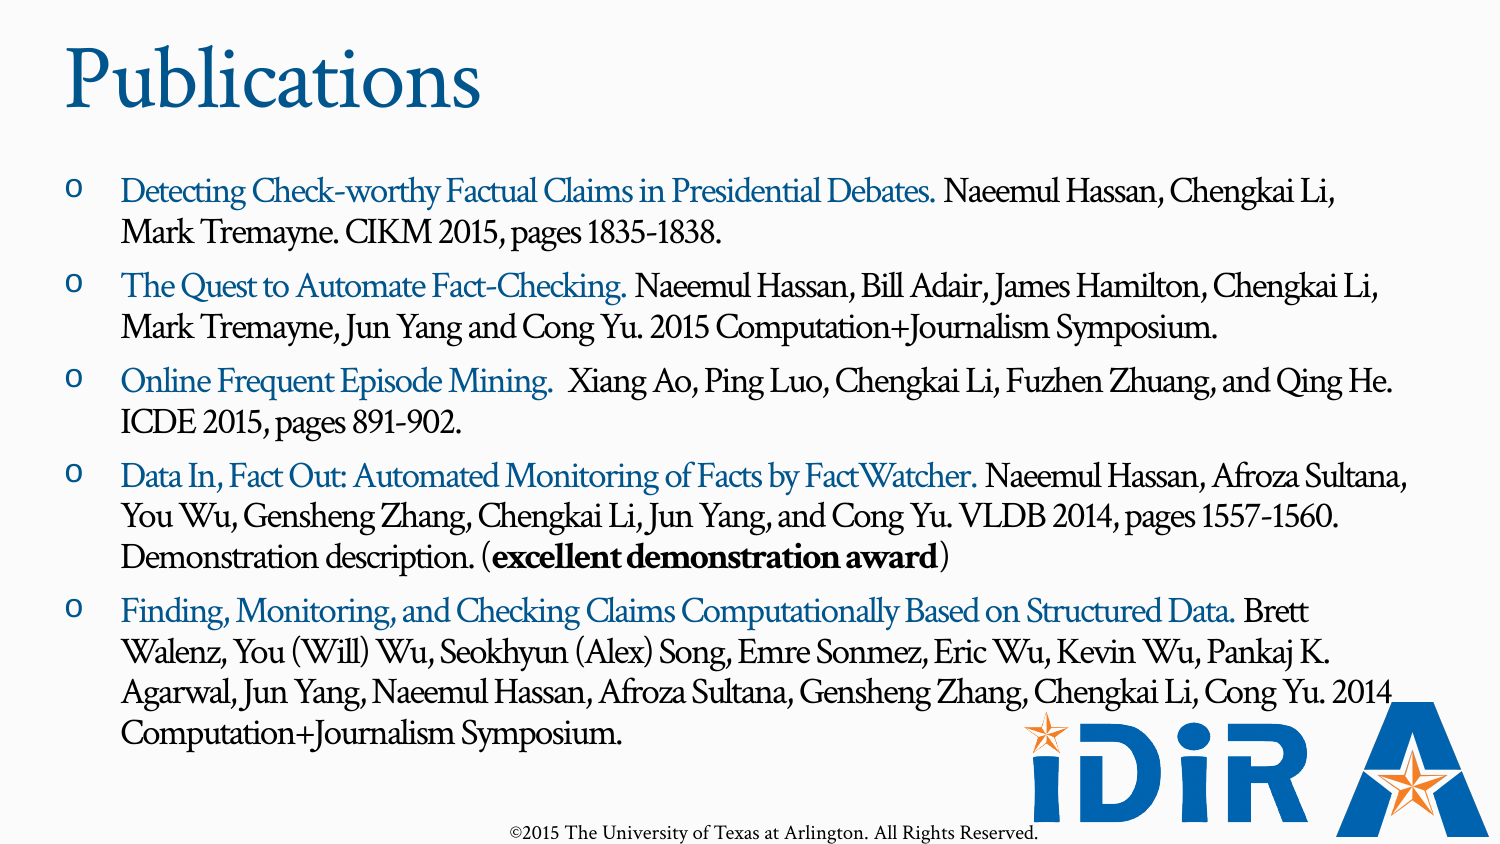

# Publications
Detecting Check-worthy Factual Claims in Presidential Debates. Naeemul Hassan, Chengkai Li, Mark Tremayne. CIKM 2015, pages 1835-1838.
The Quest to Automate Fact-Checking. Naeemul Hassan, Bill Adair, James Hamilton, Chengkai Li, Mark Tremayne, Jun Yang and Cong Yu. 2015 Computation+Journalism Symposium.
Online Frequent Episode Mining.  Xiang Ao, Ping Luo, Chengkai Li, Fuzhen Zhuang, and Qing He. ICDE 2015, pages 891-902.
Data In, Fact Out: Automated Monitoring of Facts by FactWatcher. Naeemul Hassan, Afroza Sultana, You Wu, Gensheng Zhang, Chengkai Li, Jun Yang, and Cong Yu. VLDB 2014, pages 1557-1560. Demonstration description. (excellent demonstration award)
Finding, Monitoring, and Checking Claims Computationally Based on Structured Data. Brett Walenz, You (Will) Wu, Seokhyun (Alex) Song, Emre Sonmez, Eric Wu, Kevin Wu, Pankaj K. Agarwal, Jun Yang, Naeemul Hassan, Afroza Sultana, Gensheng Zhang, Chengkai Li, Cong Yu. 2014 Computation+Journalism Symposium.
©2015 The University of Texas at Arlington. All Rights Reserved.